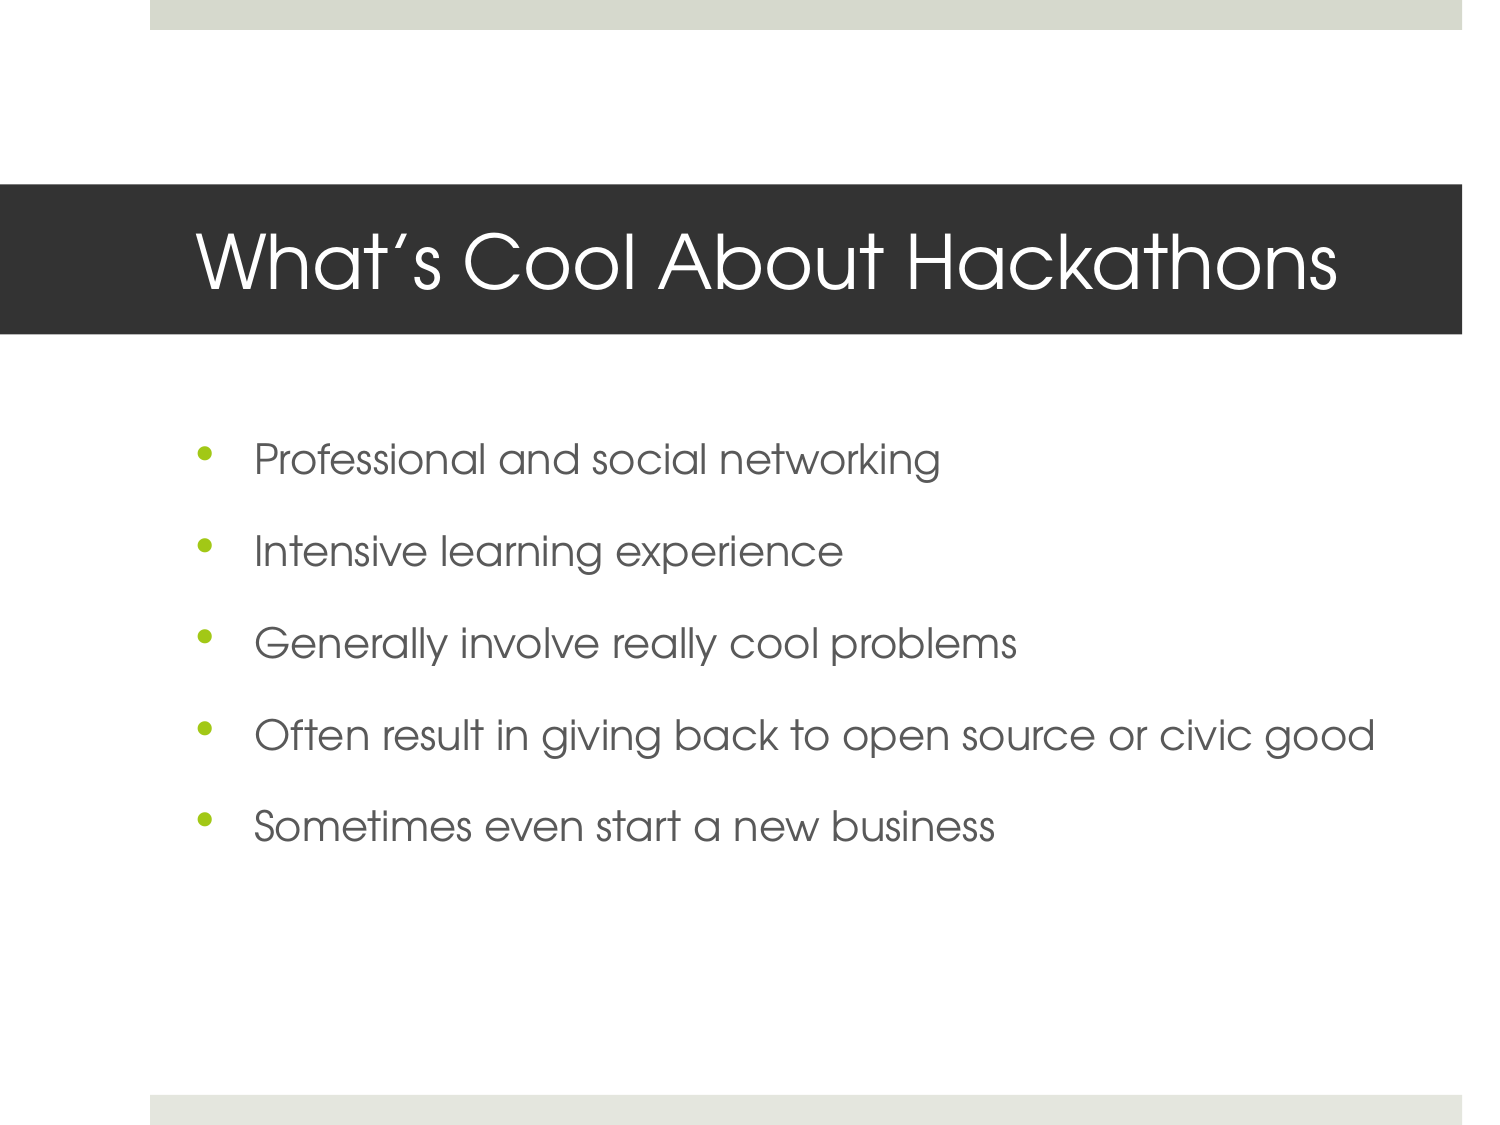

# What’s Cool About Hackathons
Professional and social networking
Intensive learning experience
Generally involve really cool problems
Often result in giving back to open source or civic good
Sometimes even start a new business